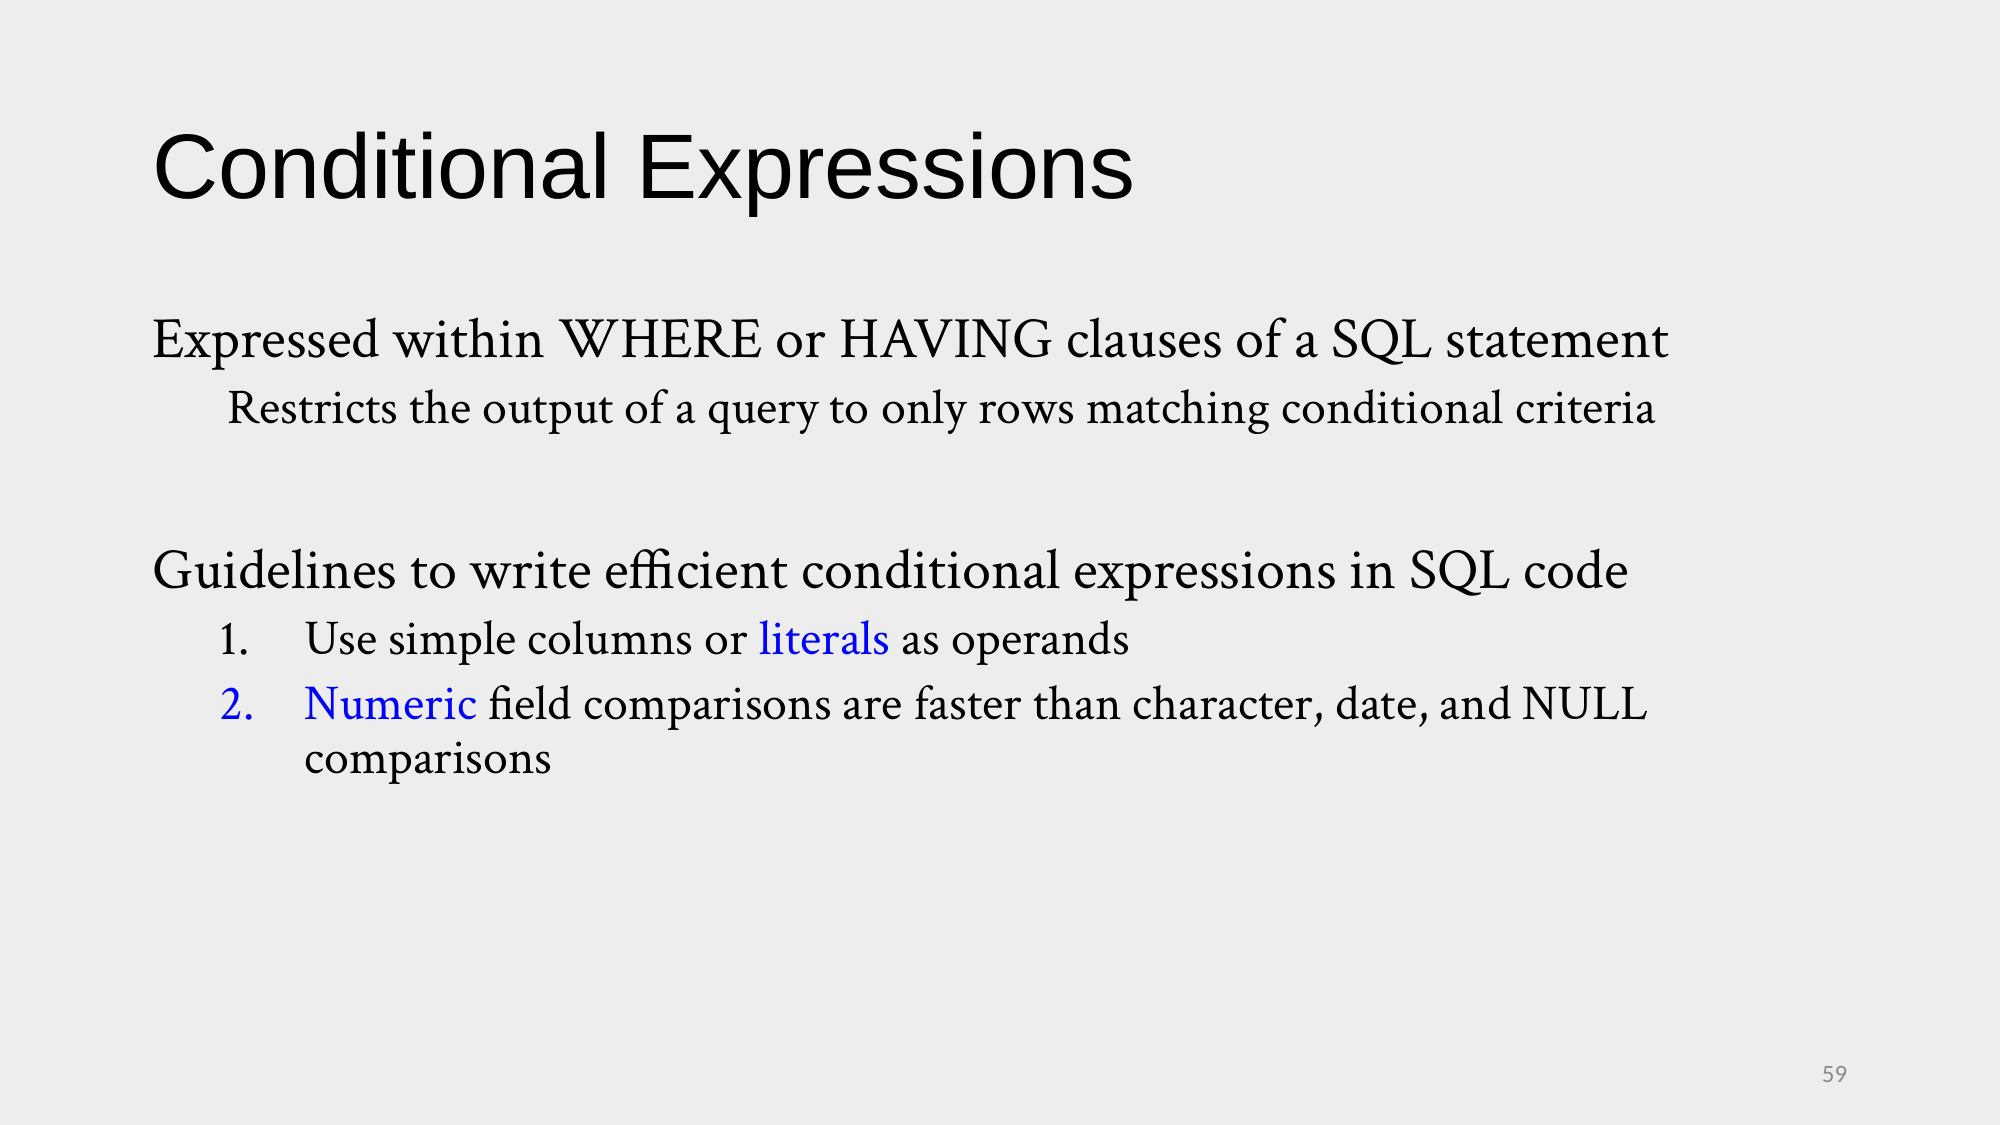

# Conditional Expressions
Expressed within WHERE or HAVING clauses of a SQL statement
Restricts the output of a query to only rows matching conditional criteria

Guidelines to write efficient conditional expressions in SQL code
Use simple columns or literals as operands
Numeric field comparisons are faster than character, date, and NULL comparisons
59